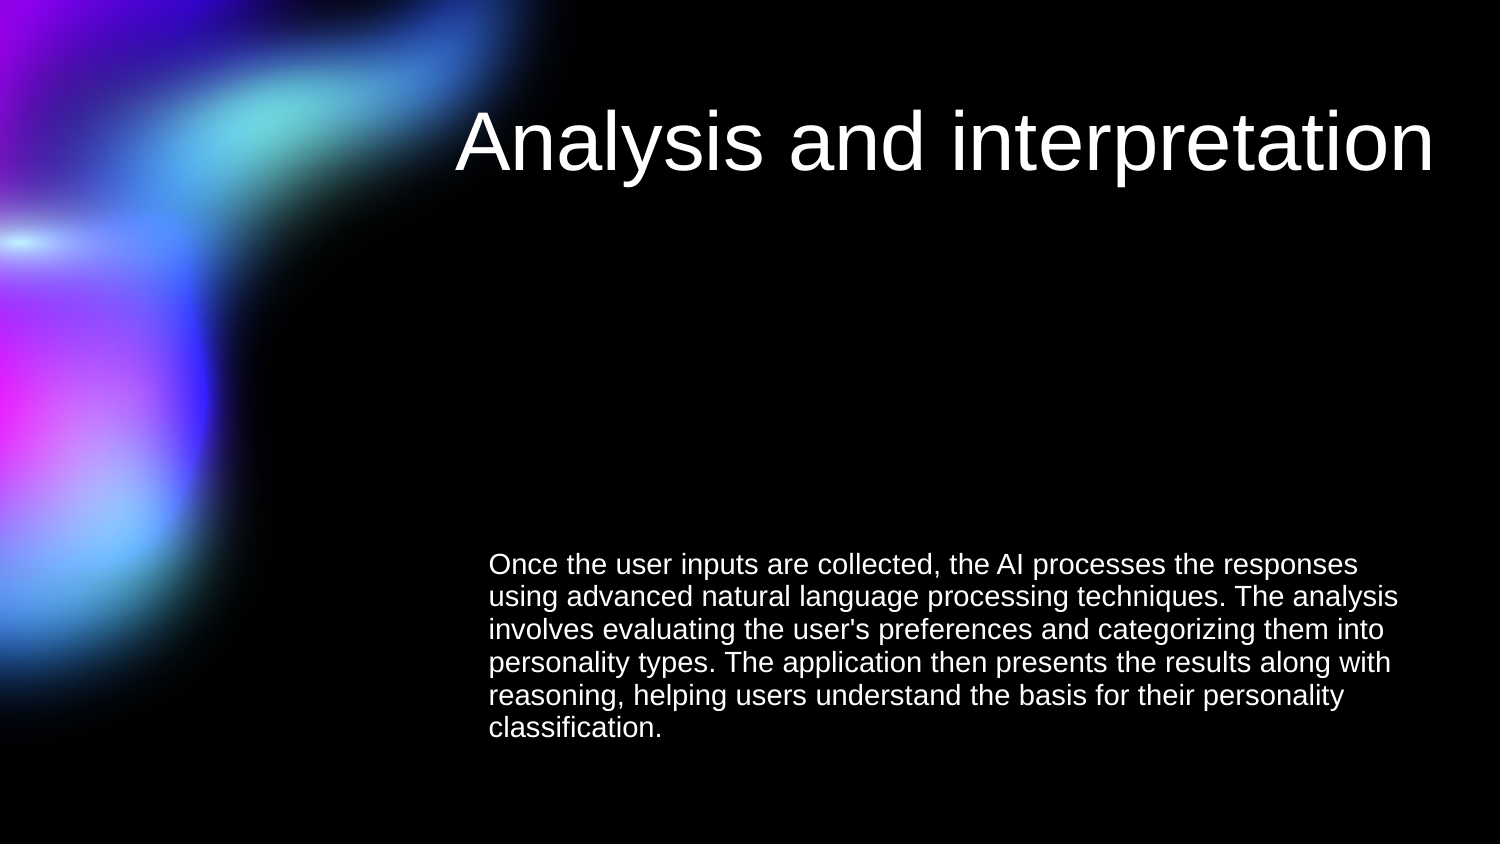

# Analysis and interpretation
Once the user inputs are collected, the AI processes the responses using advanced natural language processing techniques. The analysis involves evaluating the user's preferences and categorizing them into personality types. The application then presents the results along with reasoning, helping users understand the basis for their personality classification.